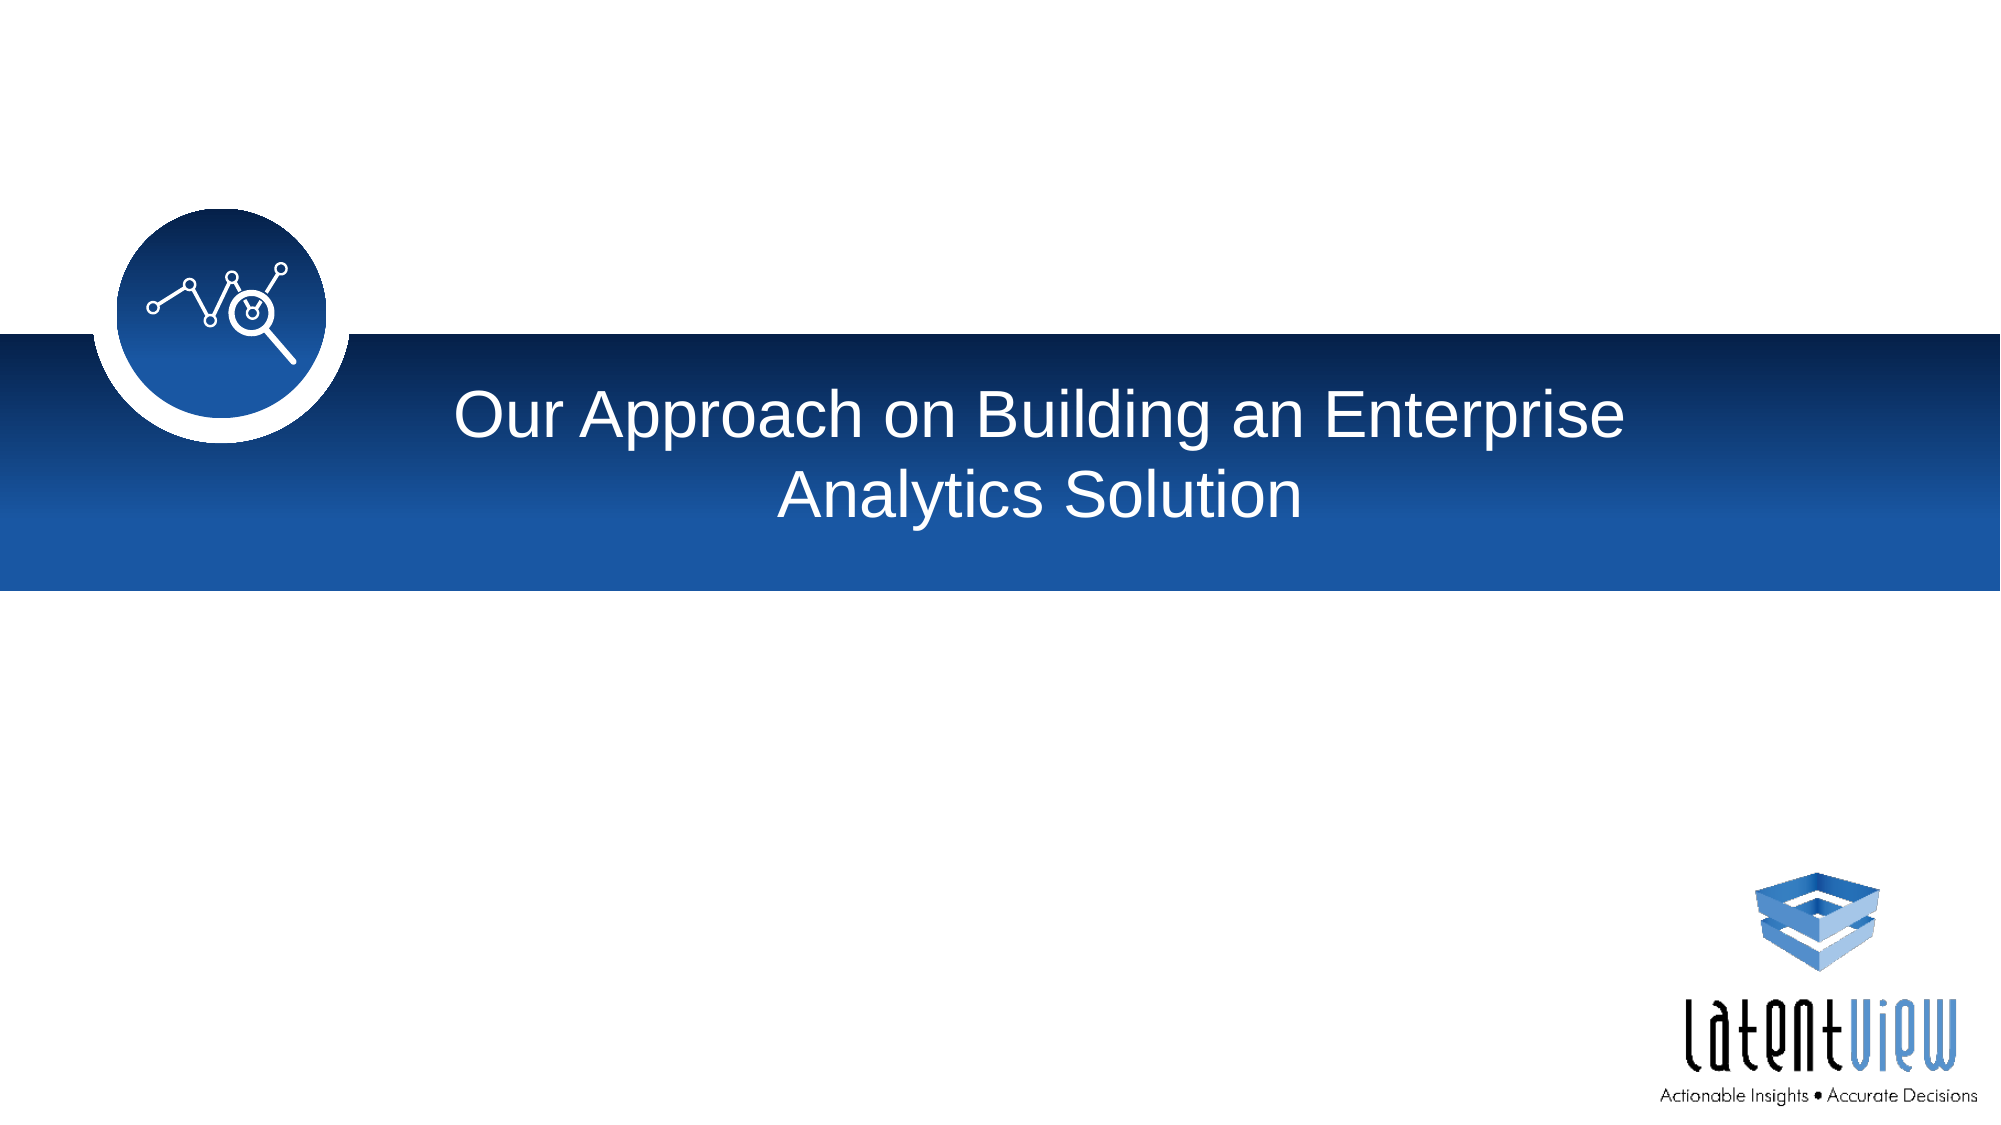

Our Approach on Building an Enterprise Analytics Solution